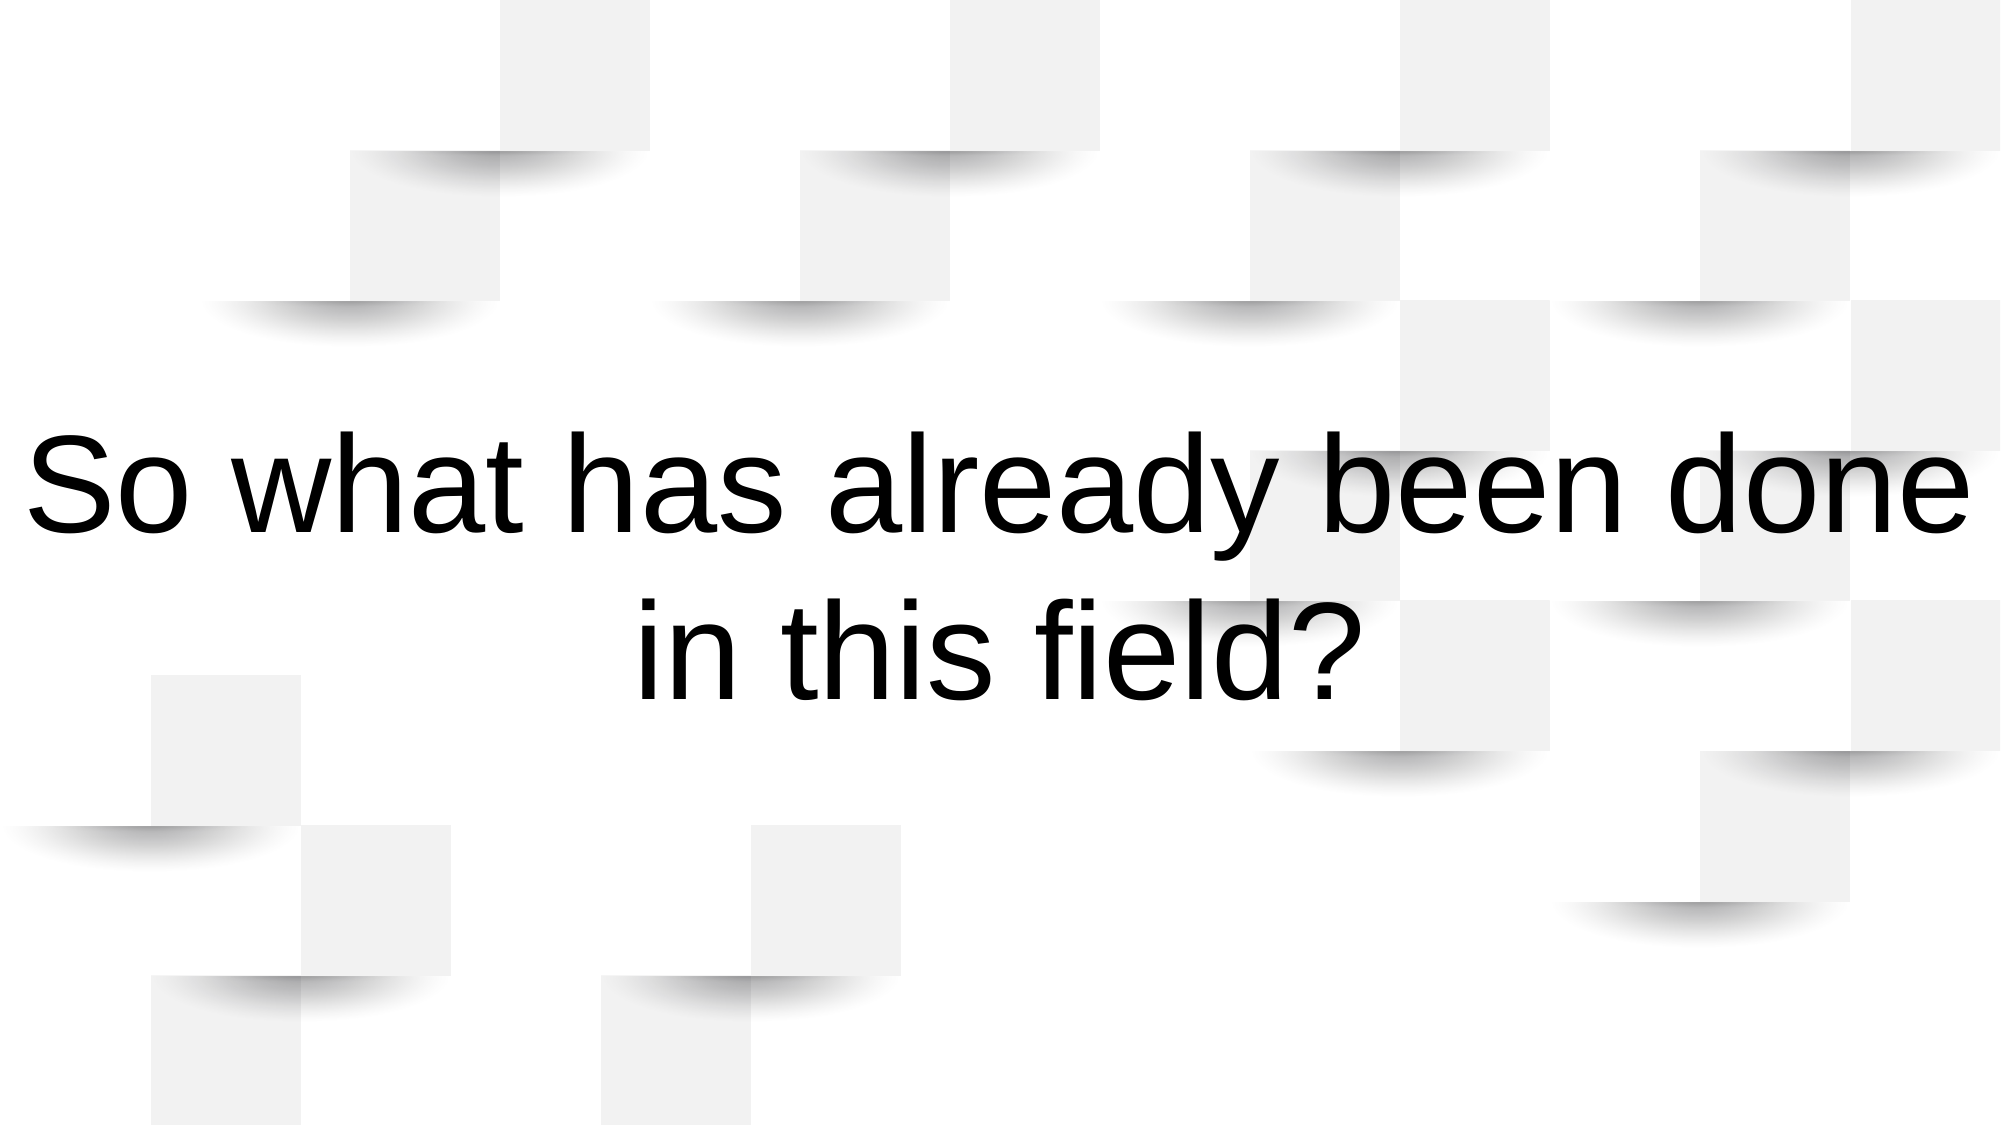

So what has already been done in this field?